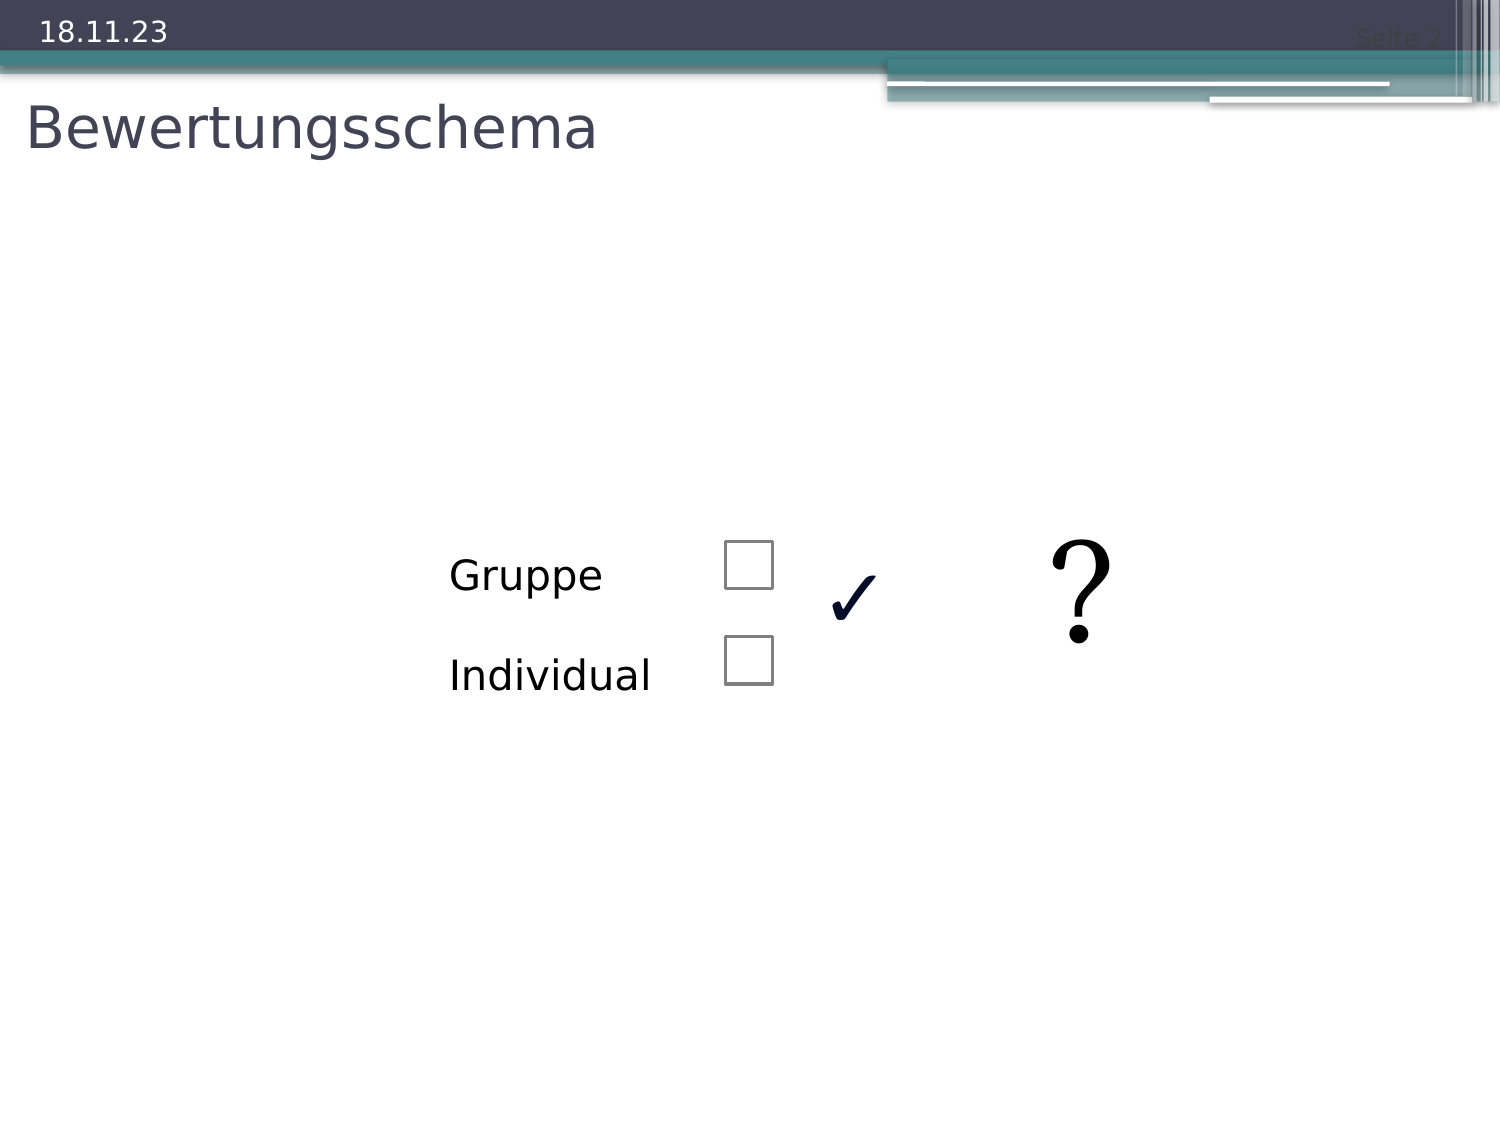

Seite 2
18.11.23
Bewertungsschema
Gruppe
Individual
?
✓